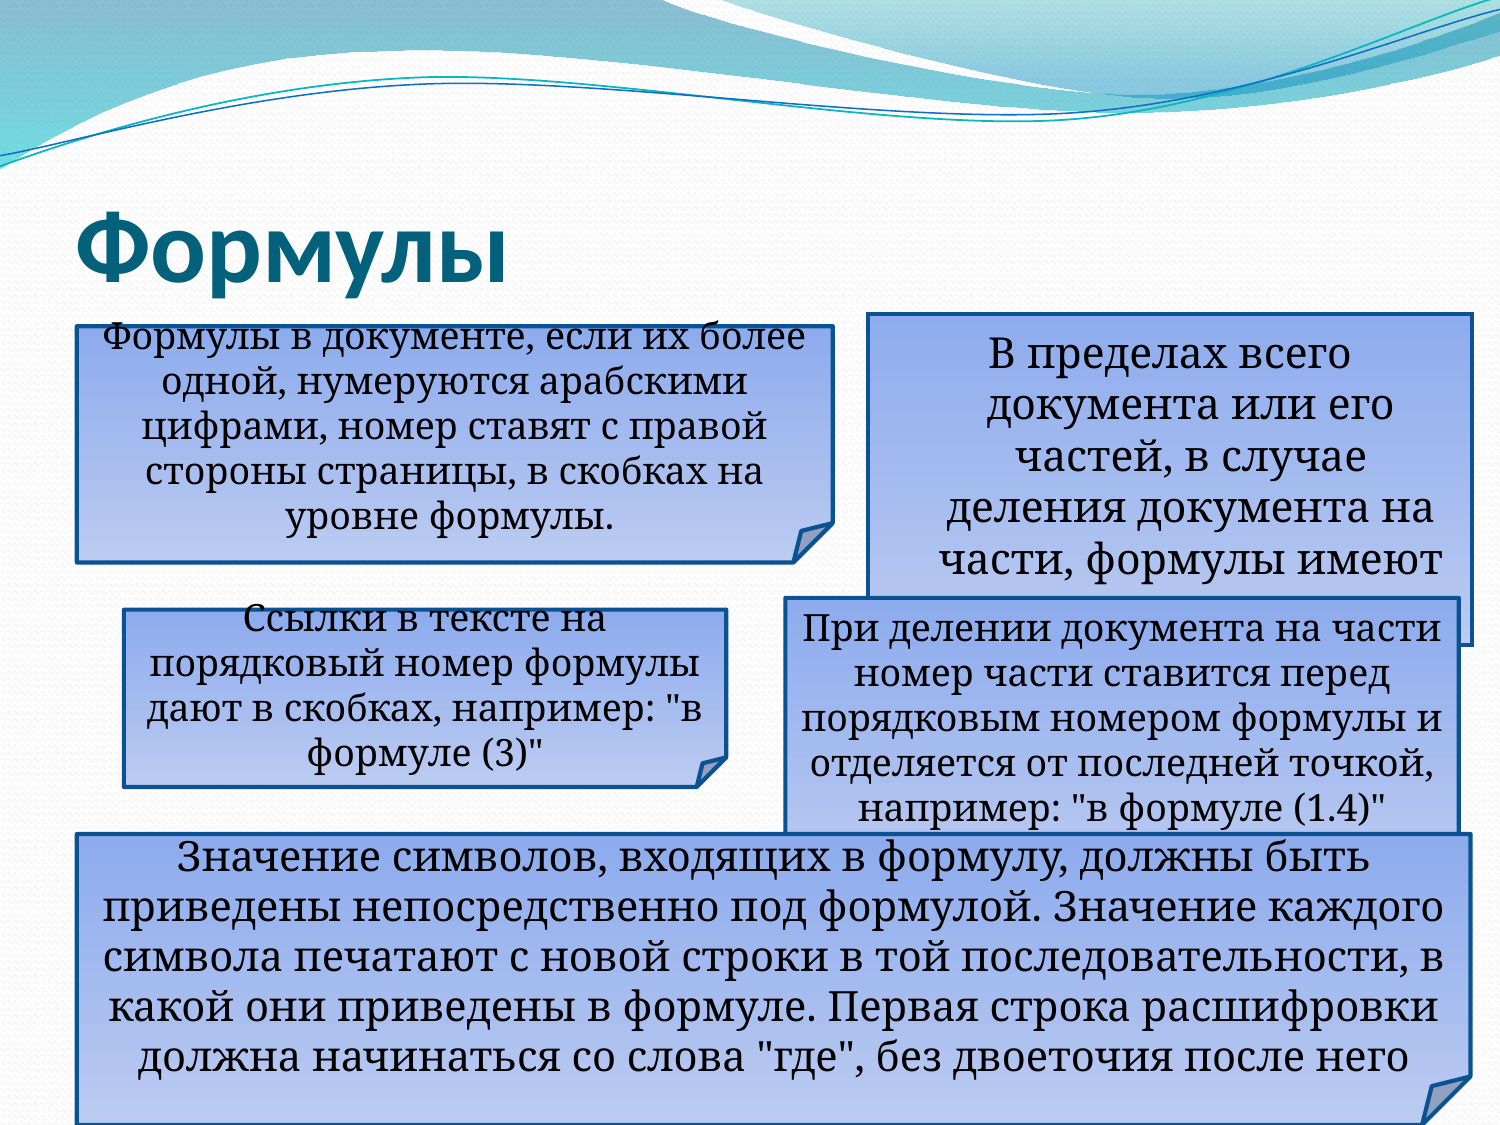

# Формулы
В пределах всего документа или его частей, в случае деления документа на части, формулы имеют сквозную нумерацию
Формулы в документе, если их более одной, нумеруются арабскими цифрами, номер ставят с правой стороны страницы, в скобках на уровне формулы.
При делении документа на части номер части ставится перед порядковым номером формулы и отделяется от последней точкой, например: "в формуле (1.4)"
Ссылки в тексте на порядковый номер формулы дают в скобках, например: "в формуле (3)"
Значение символов, входящих в формулу, должны быть приведены непосредственно под формулой. Значение каждого символа печатают с новой строки в той последовательности, в какой они приведены в формуле. Первая строка расшифровки должна начинаться со слова "где", без двоеточия после него